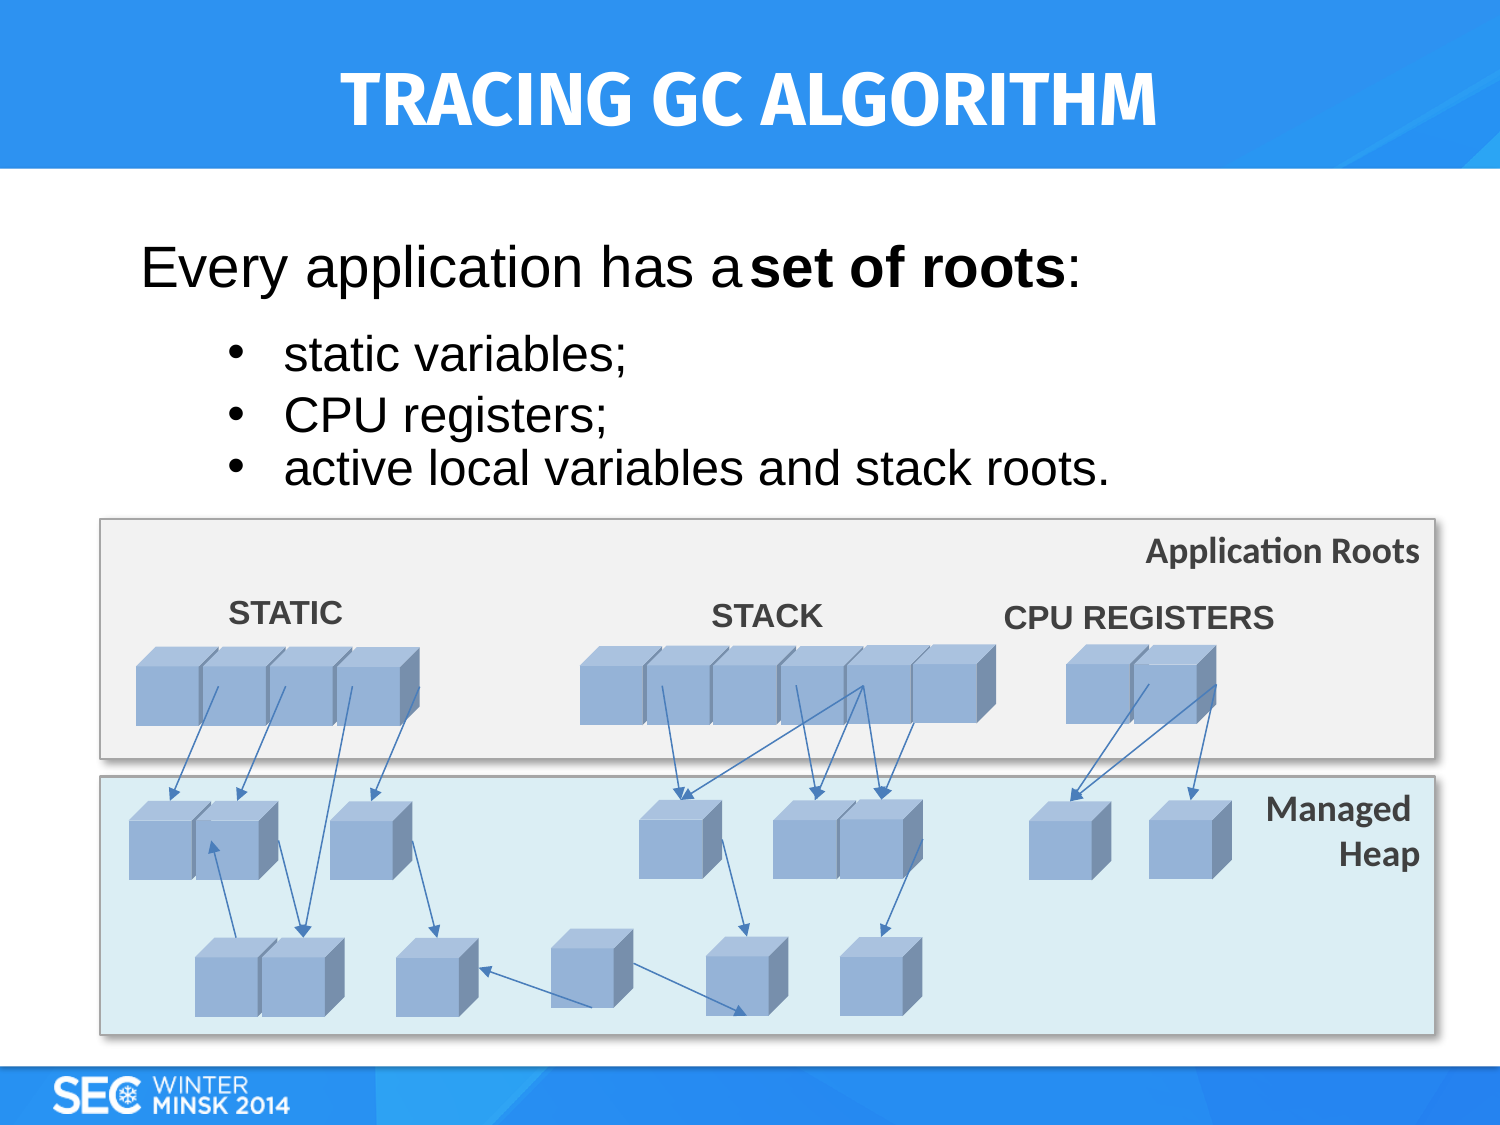

# TRACING GC ALGORITHM

Every application has a
set of roots:
static variables;
CPU registers;
active local variables and stack roots.
Application Roots
STATIC
STACK
CPU REGISTERS

Managed
Heap